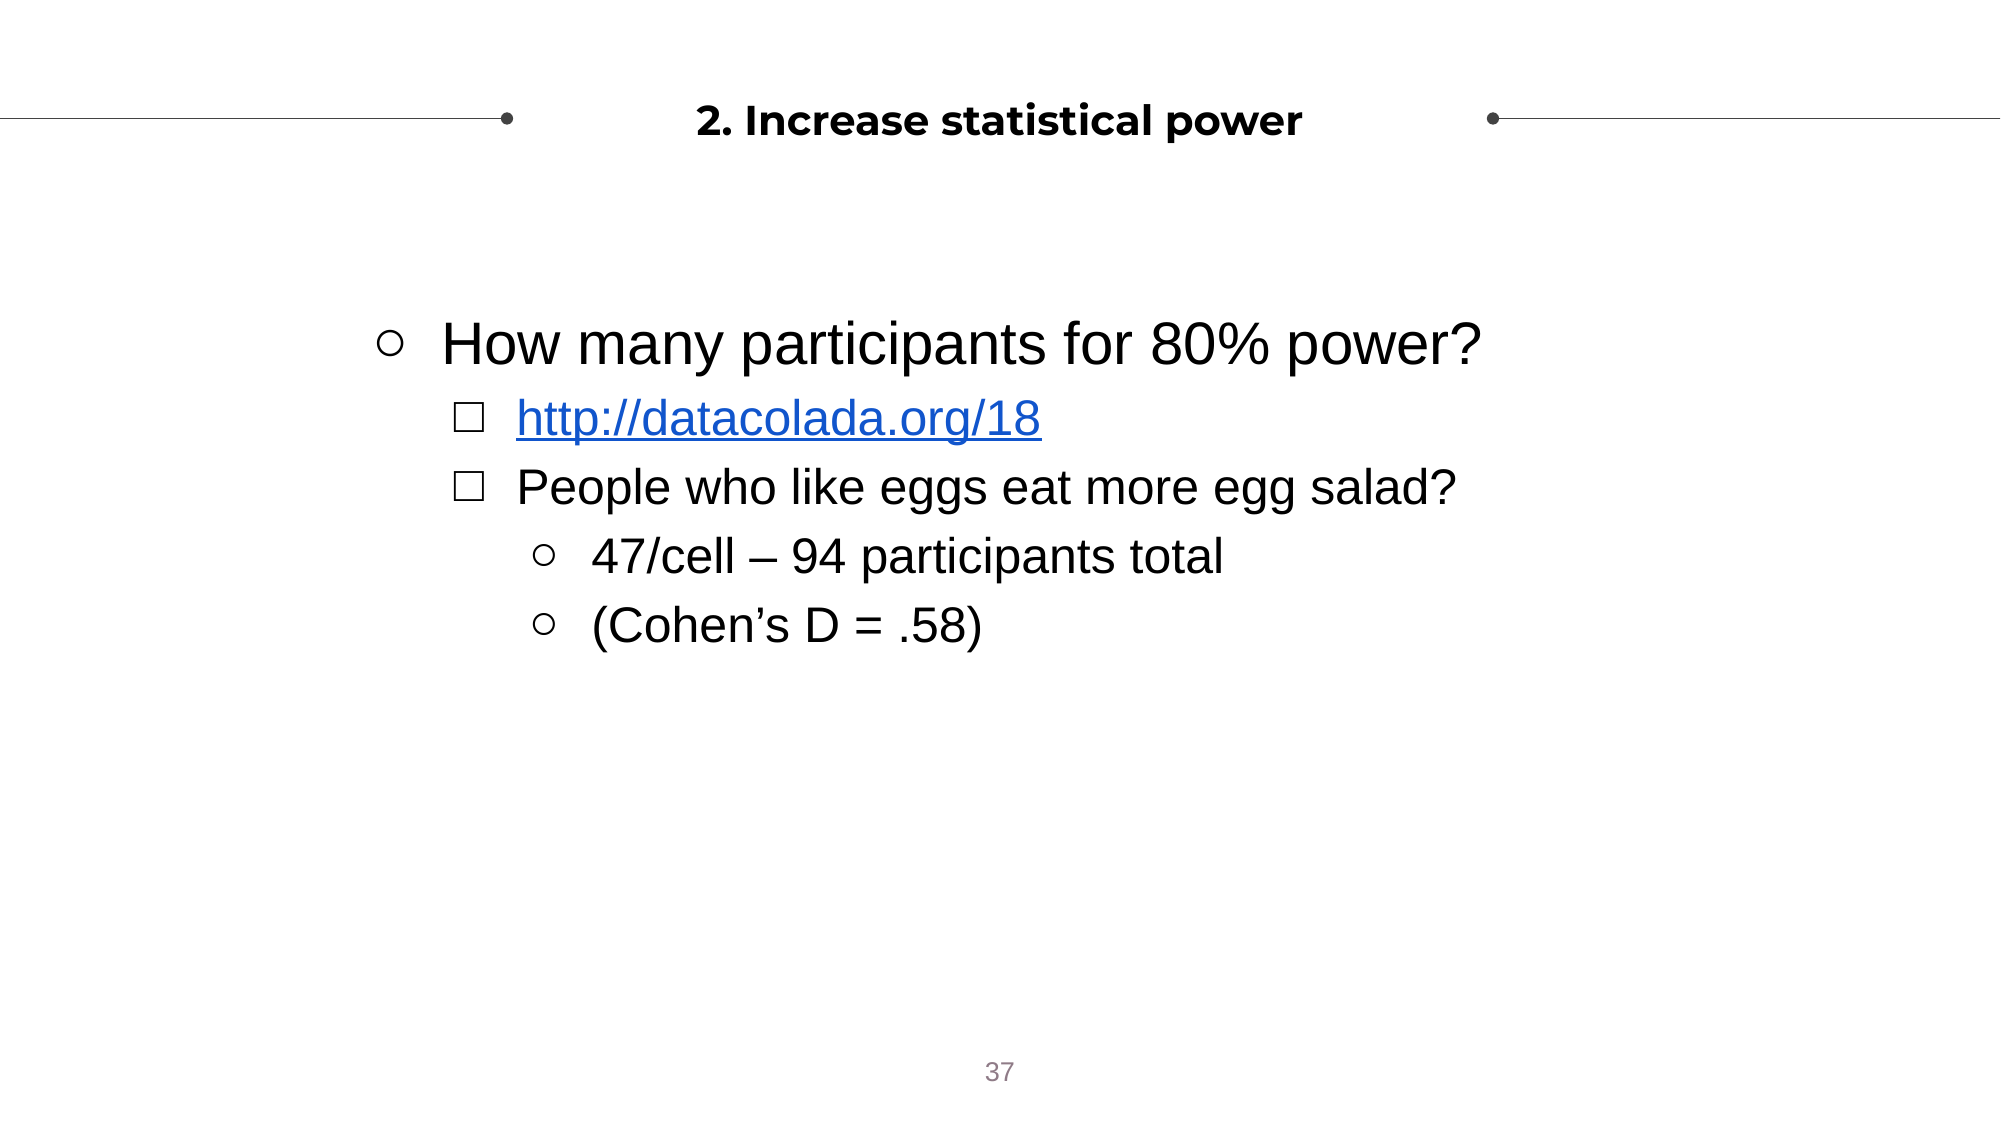

# 2. Increase statistical power

How many participants for 80% power?
http://datacolada.org/18
People who like eggs eat more egg salad?
47/cell – 94 participants total
(Cohen’s D = .58)

37